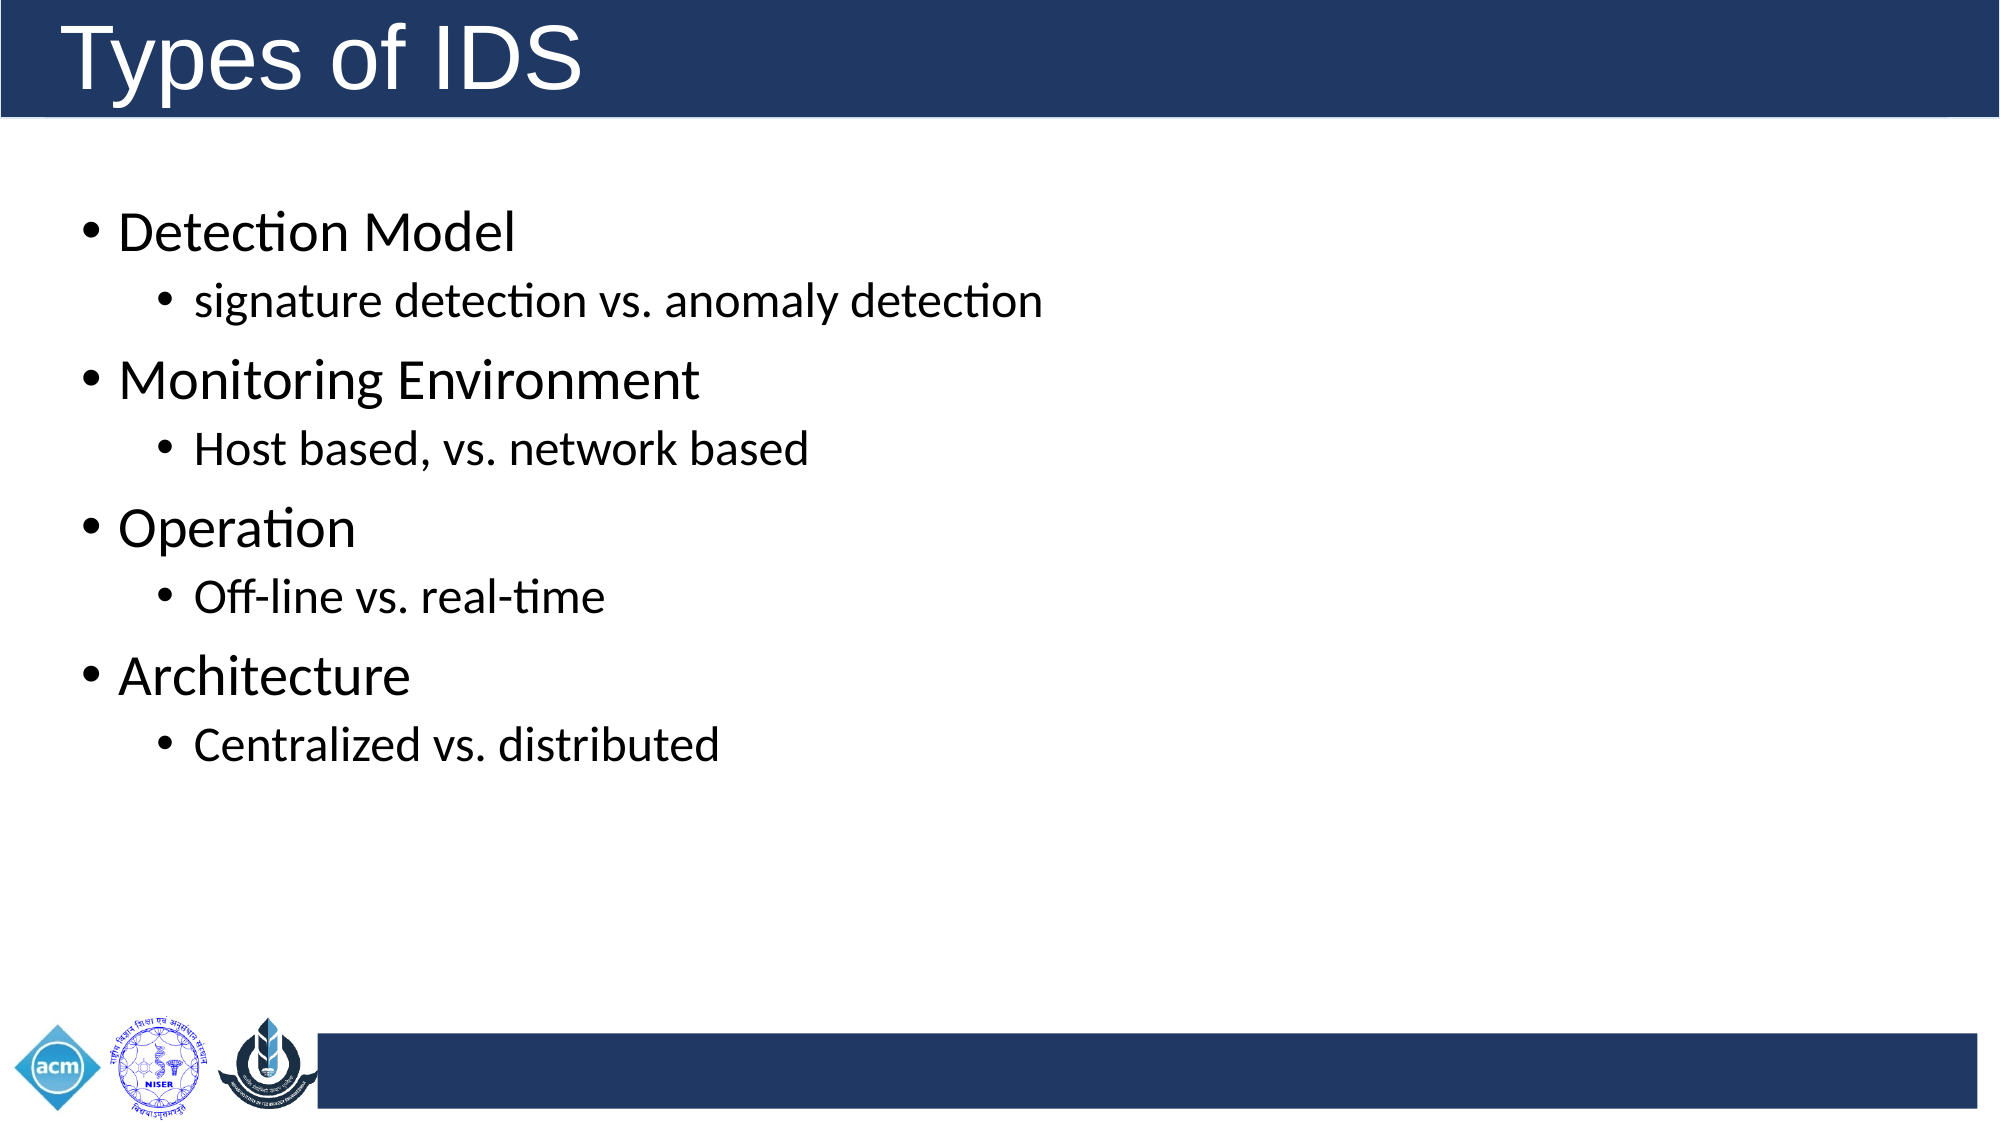

Types of IDS
Detection Model
signature detection vs. anomaly detection
Monitoring Environment
Host based, vs. network based
Operation
Off-line vs. real-time
Architecture
Centralized vs. distributed